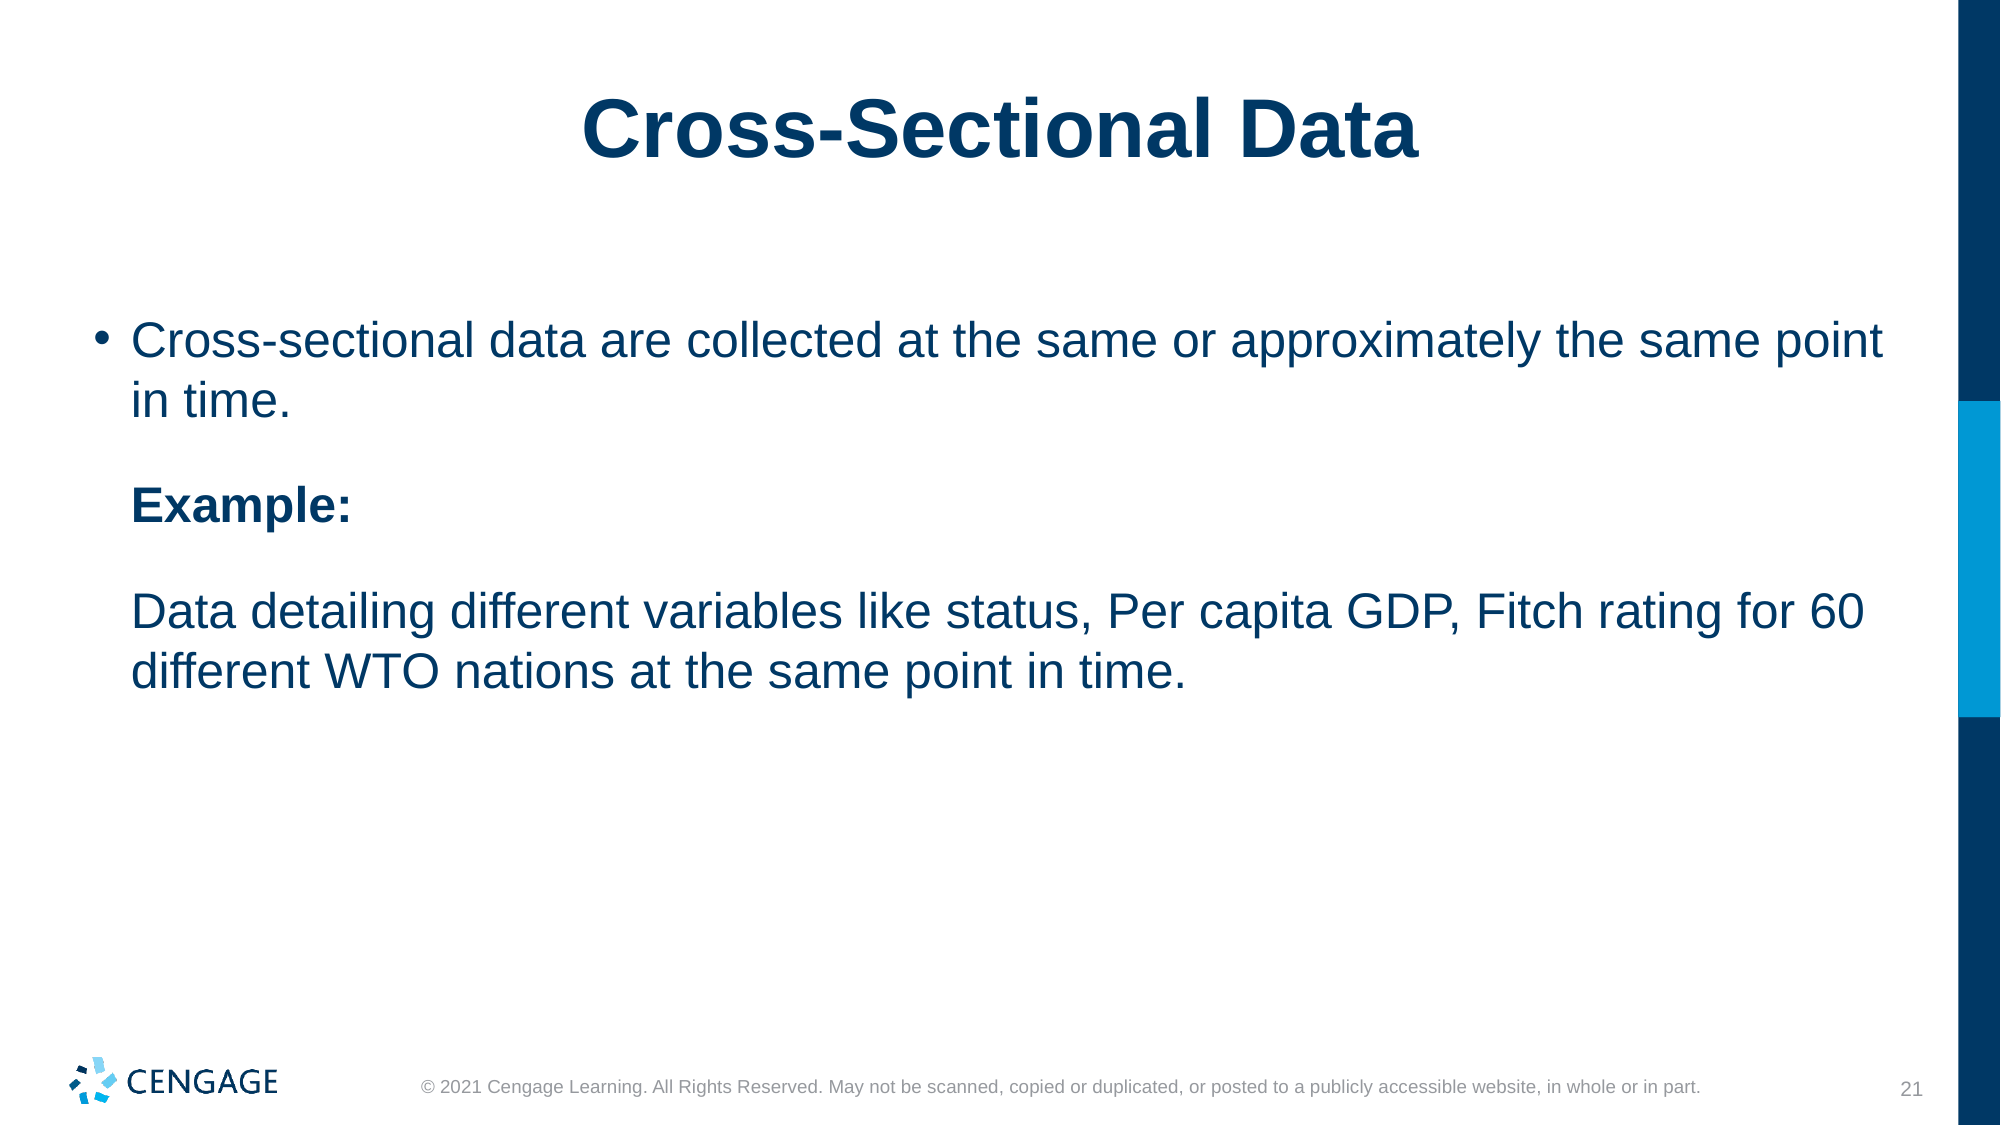

# Cross-Sectional Data
Cross-sectional data are collected at the same or approximately the same point in time.
Example:
Data detailing different variables like status, Per capita GDP, Fitch rating for 60 different WTO nations at the same point in time.